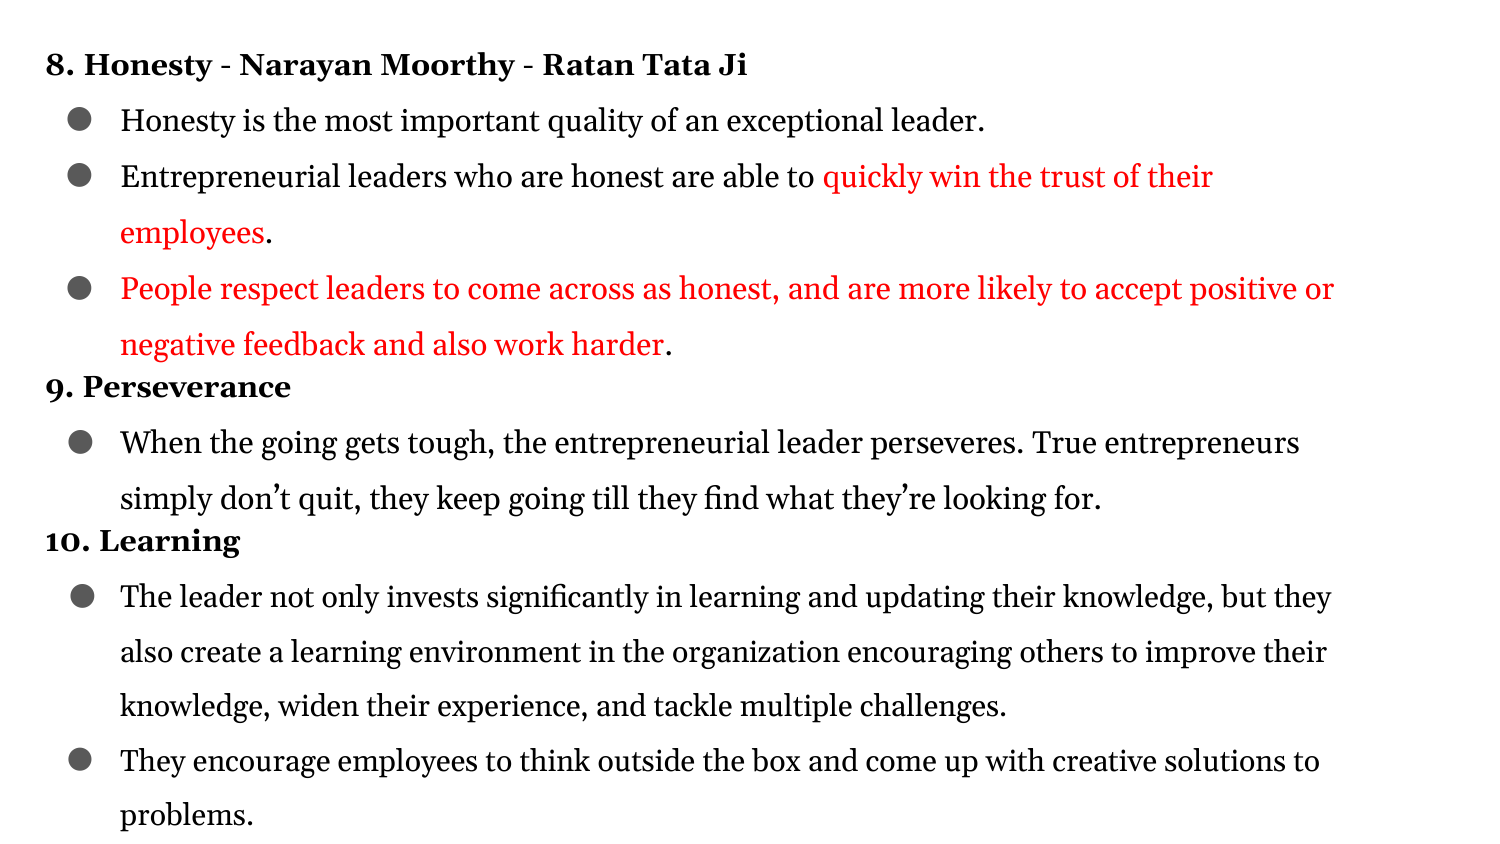

8. Honesty - Narayan Moorthy - Ratan Tata Ji
Honesty is the most important quality of an exceptional leader.
Entrepreneurial leaders who are honest are able to quickly win the trust of their employees.
People respect leaders to come across as honest, and are more likely to accept positive or negative feedback and also work harder.
9. Perseverance
When the going gets tough, the entrepreneurial leader perseveres. True entrepreneurs simply don’t quit, they keep going till they find what they’re looking for.
10. Learning
The leader not only invests significantly in learning and updating their knowledge, but they also create a learning environment in the organization encouraging others to improve their knowledge, widen their experience, and tackle multiple challenges.
They encourage employees to think outside the box and come up with creative solutions to problems.